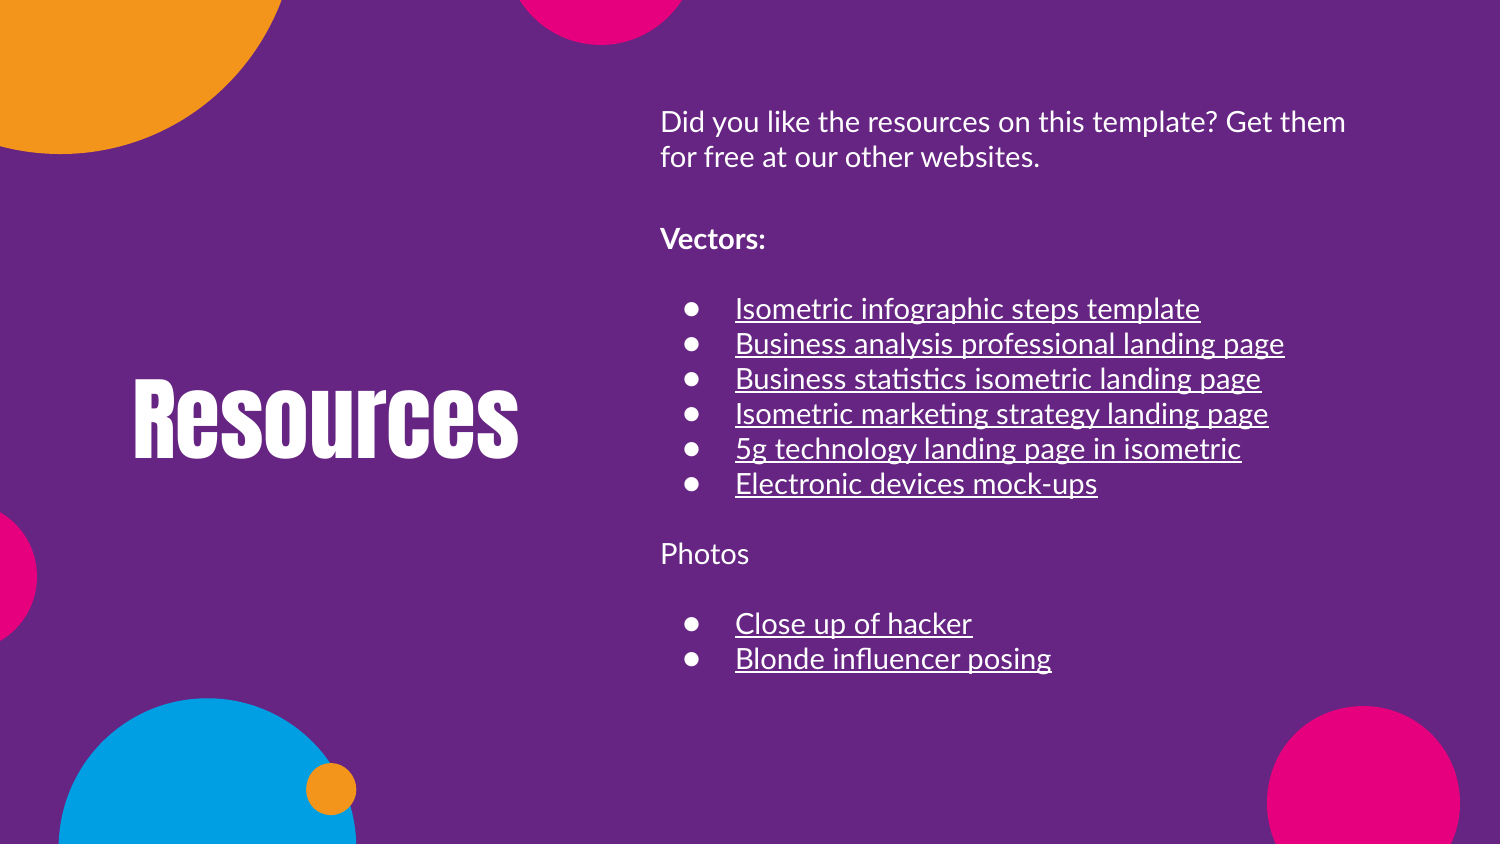

Did you like the resources on this template? Get them for free at our other websites.
Vectors:
Isometric infographic steps template
Business analysis professional landing page
Business statistics isometric landing page
Isometric marketing strategy landing page
5g technology landing page in isometric
Electronic devices mock-ups

Photos

Close up of hacker
Blonde influencer posing
# Resources